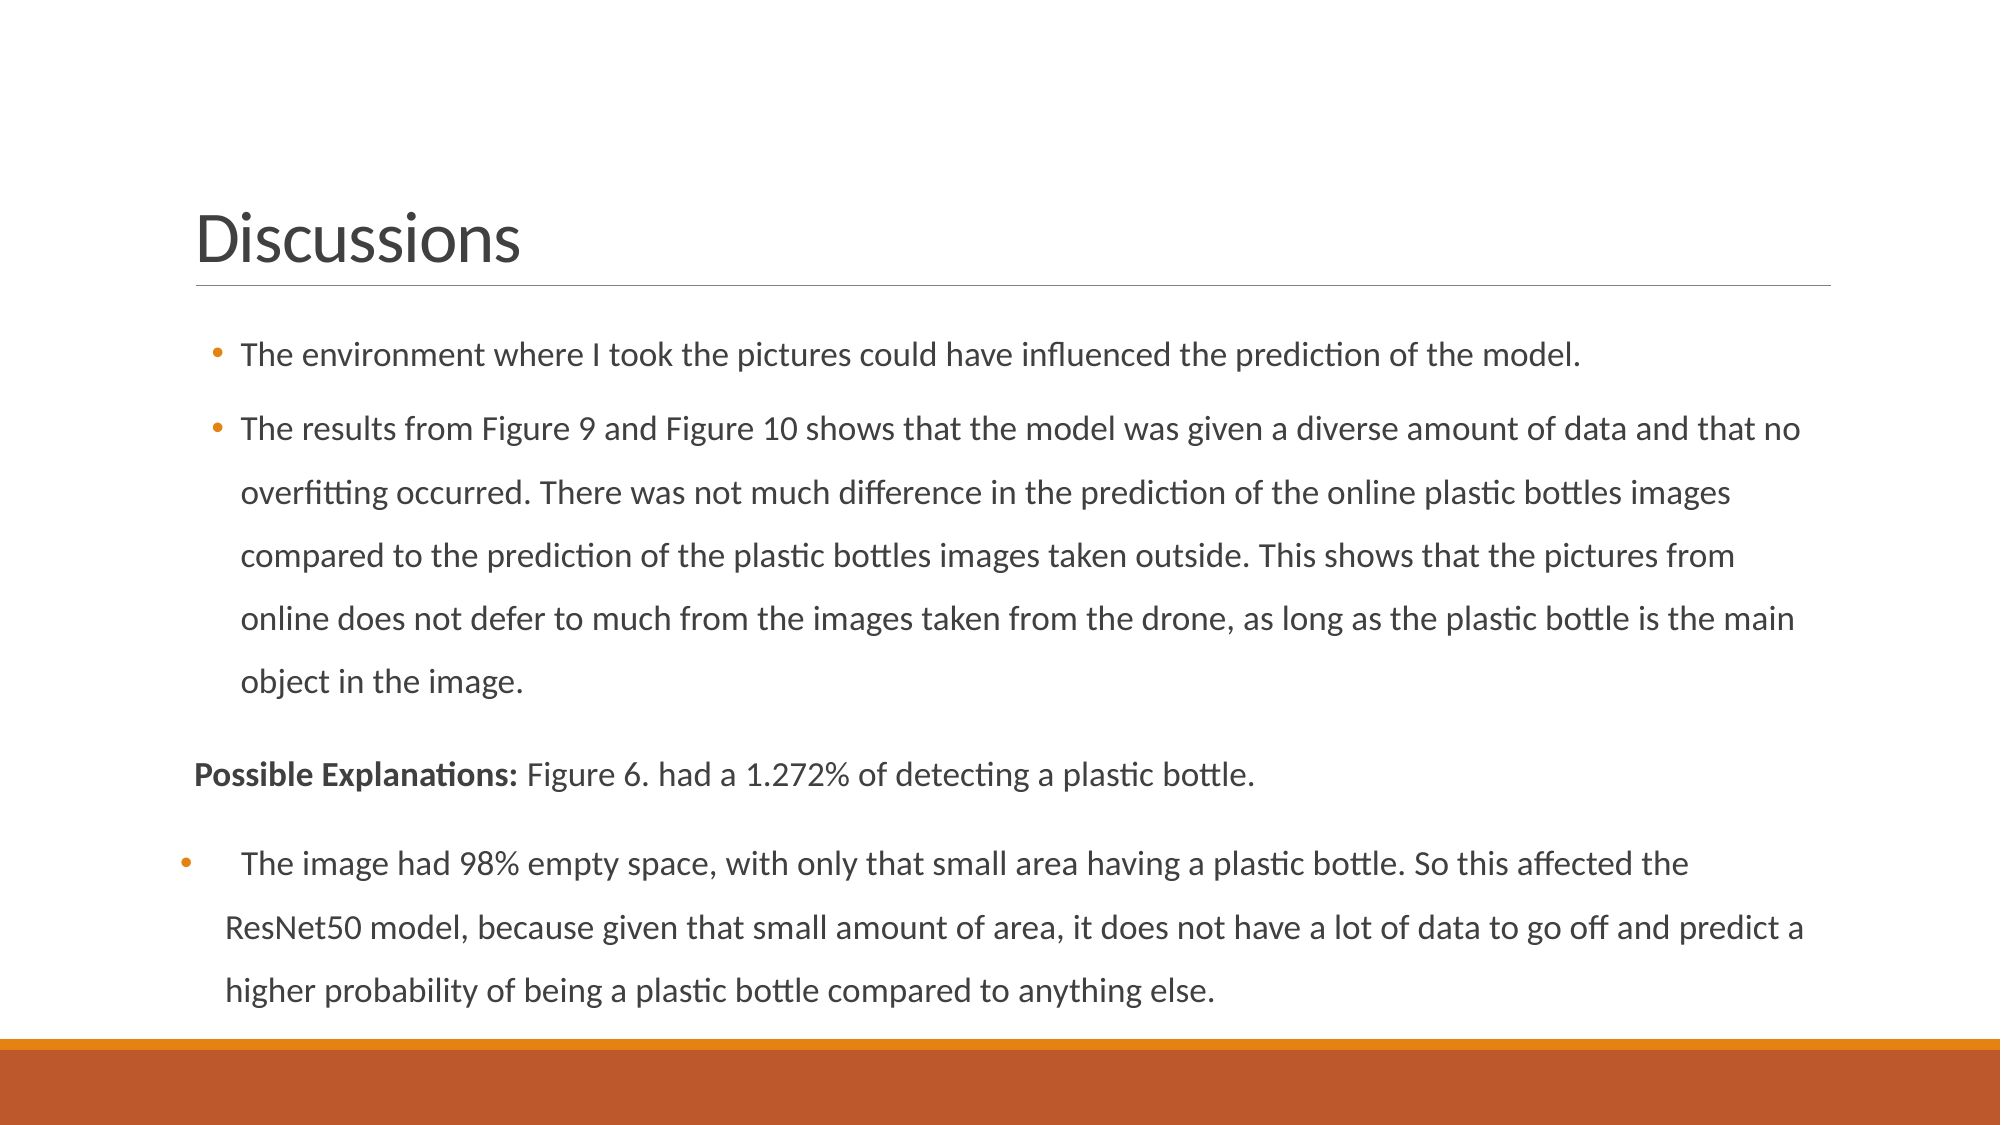

# Discussions
The environment where I took the pictures could have influenced the prediction of the model.
The results from Figure 9 and Figure 10 shows that the model was given a diverse amount of data and that no overfitting occurred. There was not much difference in the prediction of the online plastic bottles images compared to the prediction of the plastic bottles images taken outside. This shows that the pictures from online does not defer to much from the images taken from the drone, as long as the plastic bottle is the main object in the image.
Possible Explanations: Figure 6. had a 1.272% of detecting a plastic bottle.
  The image had 98% empty space, with only that small area having a plastic bottle. So this affected the ResNet50 model, because given that small amount of area, it does not have a lot of data to go off and predict a higher probability of being a plastic bottle compared to anything else.